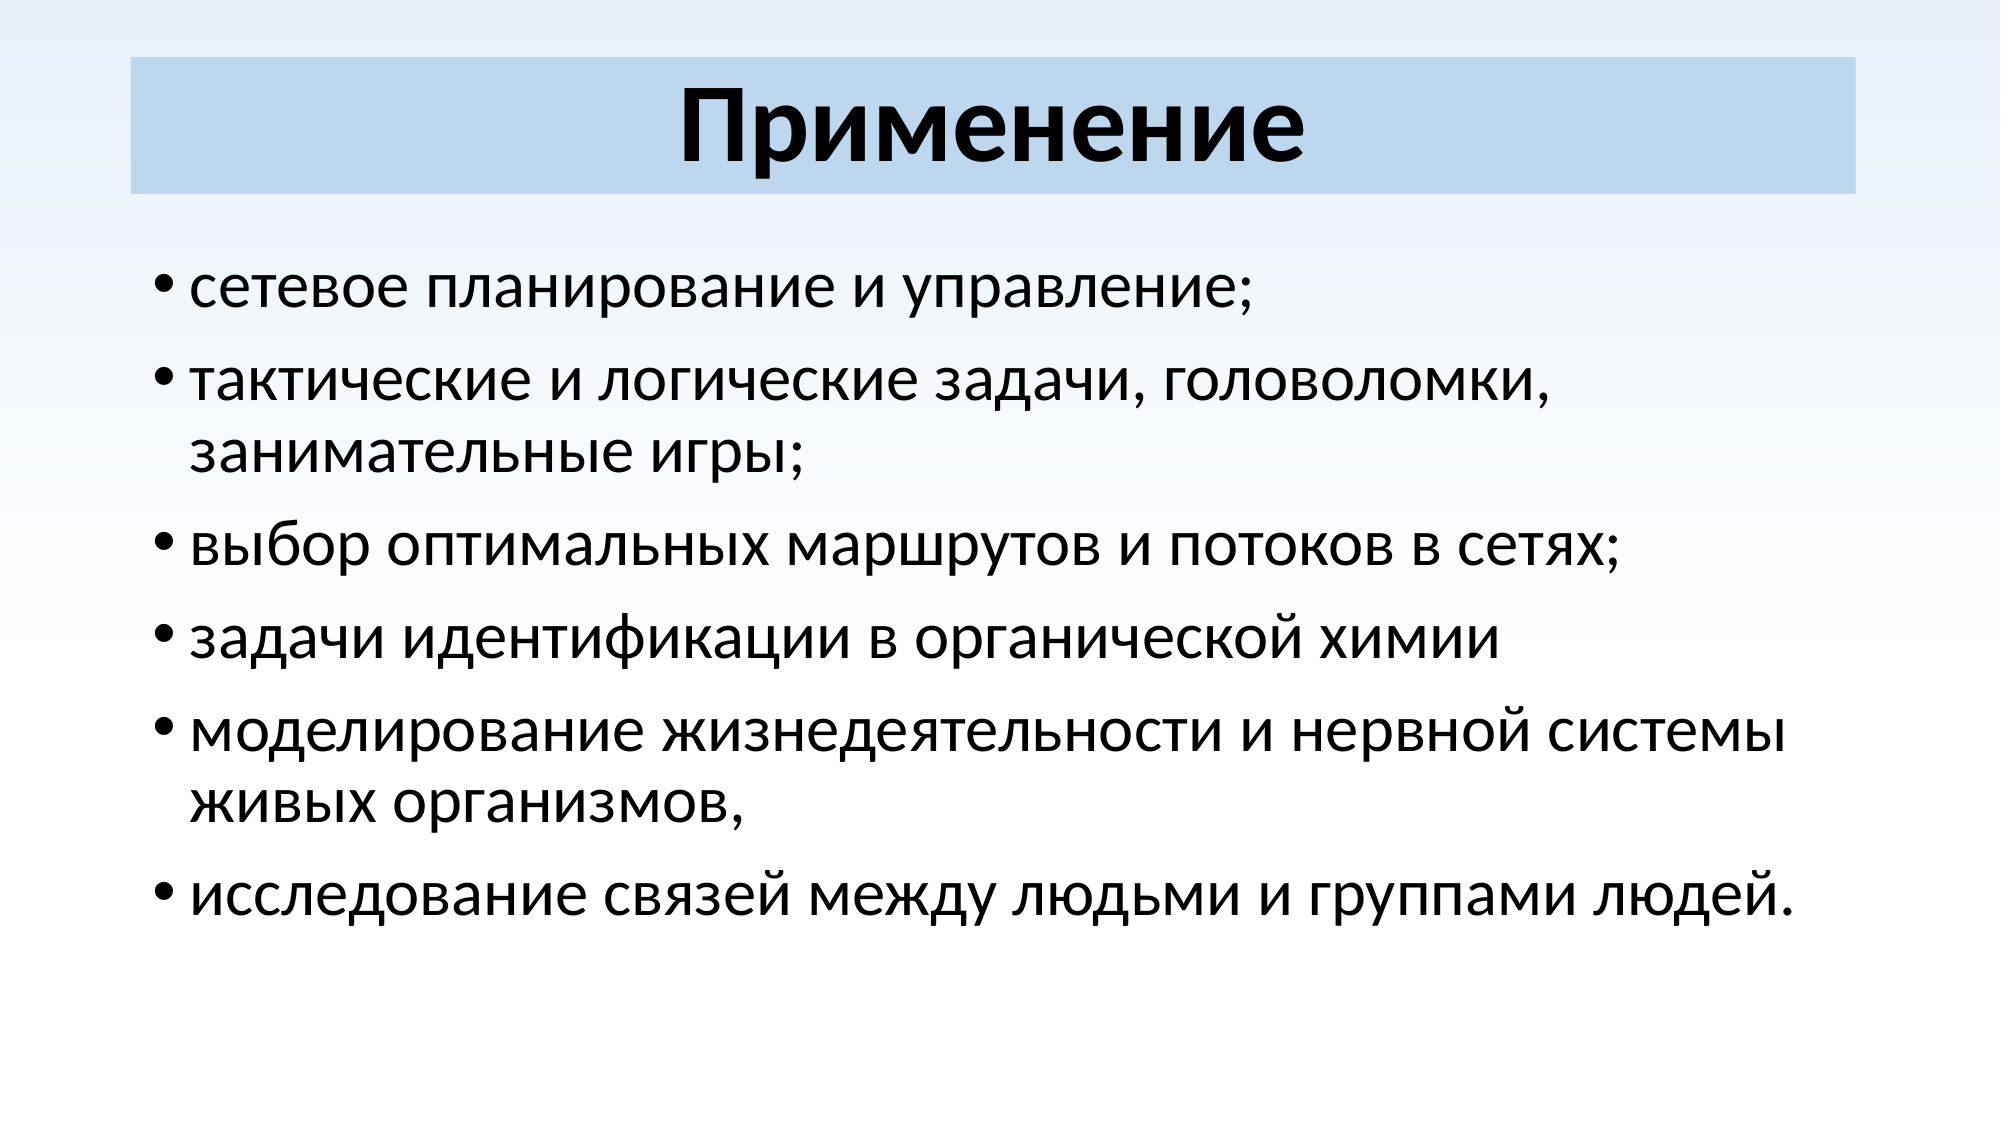

Применение
сетевое планирование и управление;
тактические и логические задачи, головоломки, занимательные игры;
выбор оптимальных маршрутов и потоков в сетях;
задачи идентификации в органической химии
моделирование жизнедеятельности и нервной системы живых организмов,
исследование связей между людьми и группами людей.